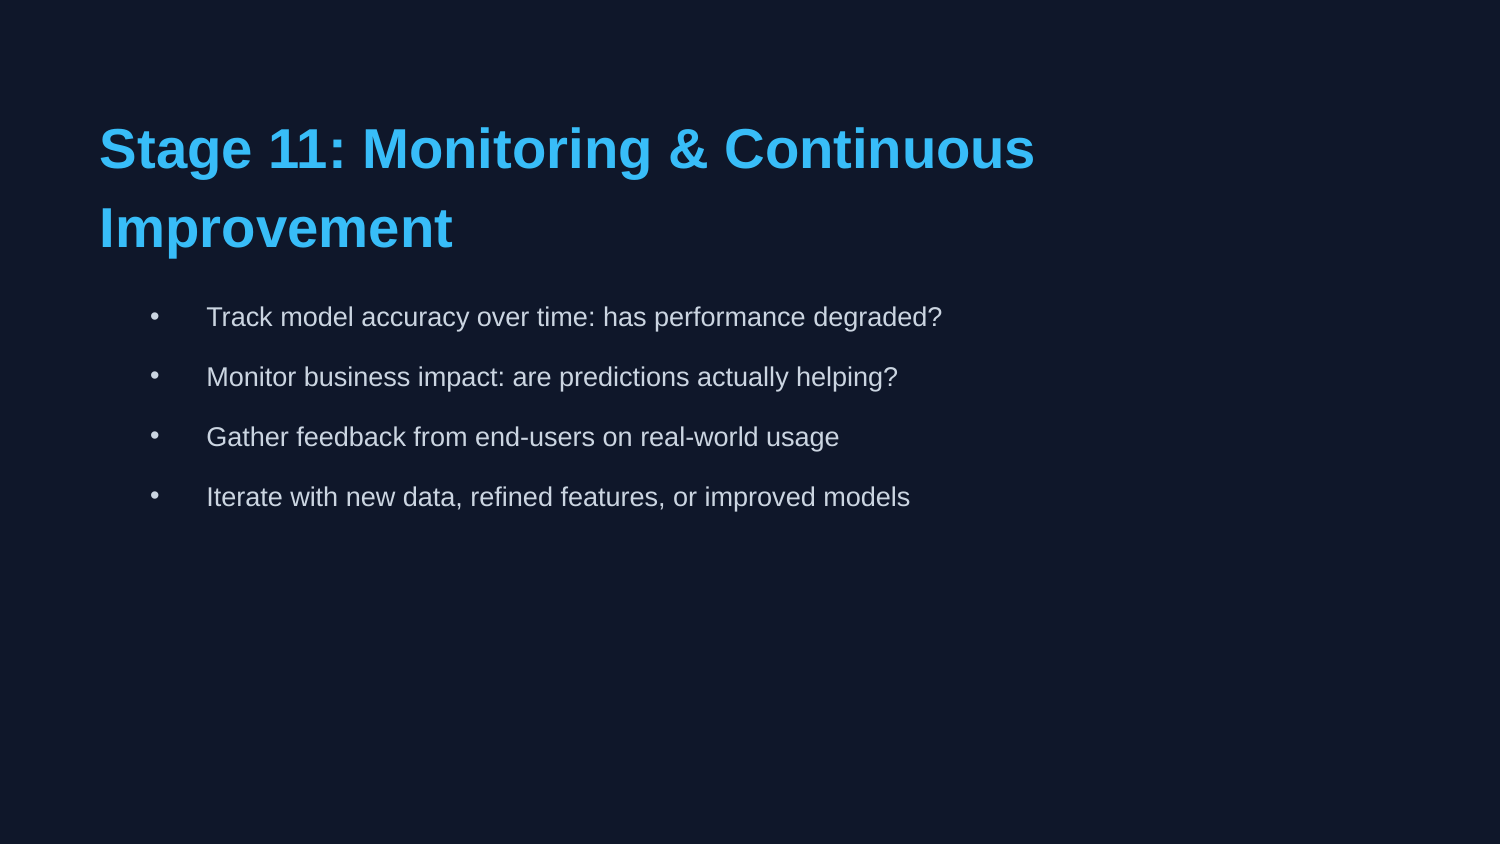

Stage 11: Monitoring & Continuous Improvement
Track model accuracy over time: has performance degraded?
Monitor business impact: are predictions actually helping?
Gather feedback from end-users on real-world usage
Iterate with new data, refined features, or improved models